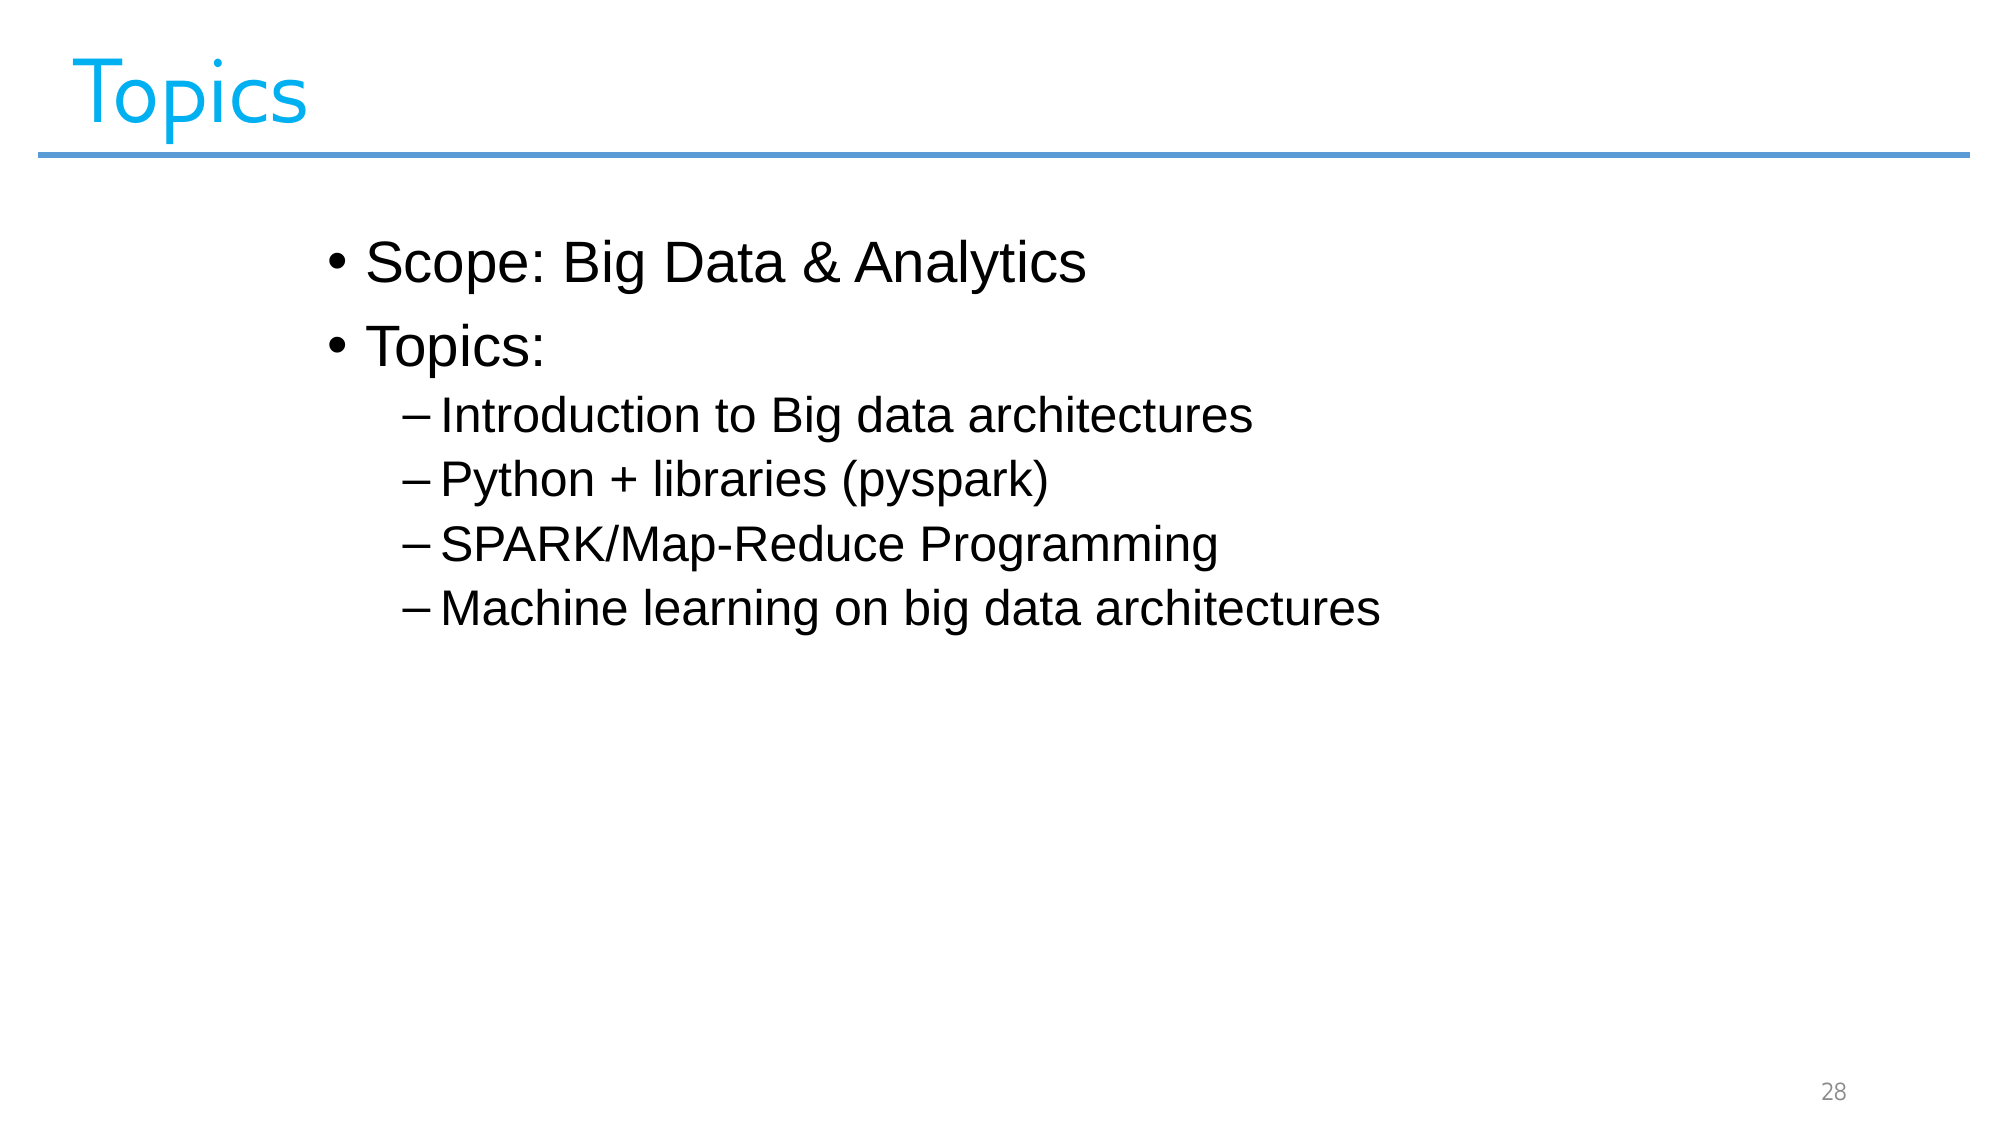

# Topics
Scope: Big Data & Analytics
Topics:
Introduction to Big data architectures
Python + libraries (pyspark)
SPARK/Map-Reduce Programming
Machine learning on big data architectures

28